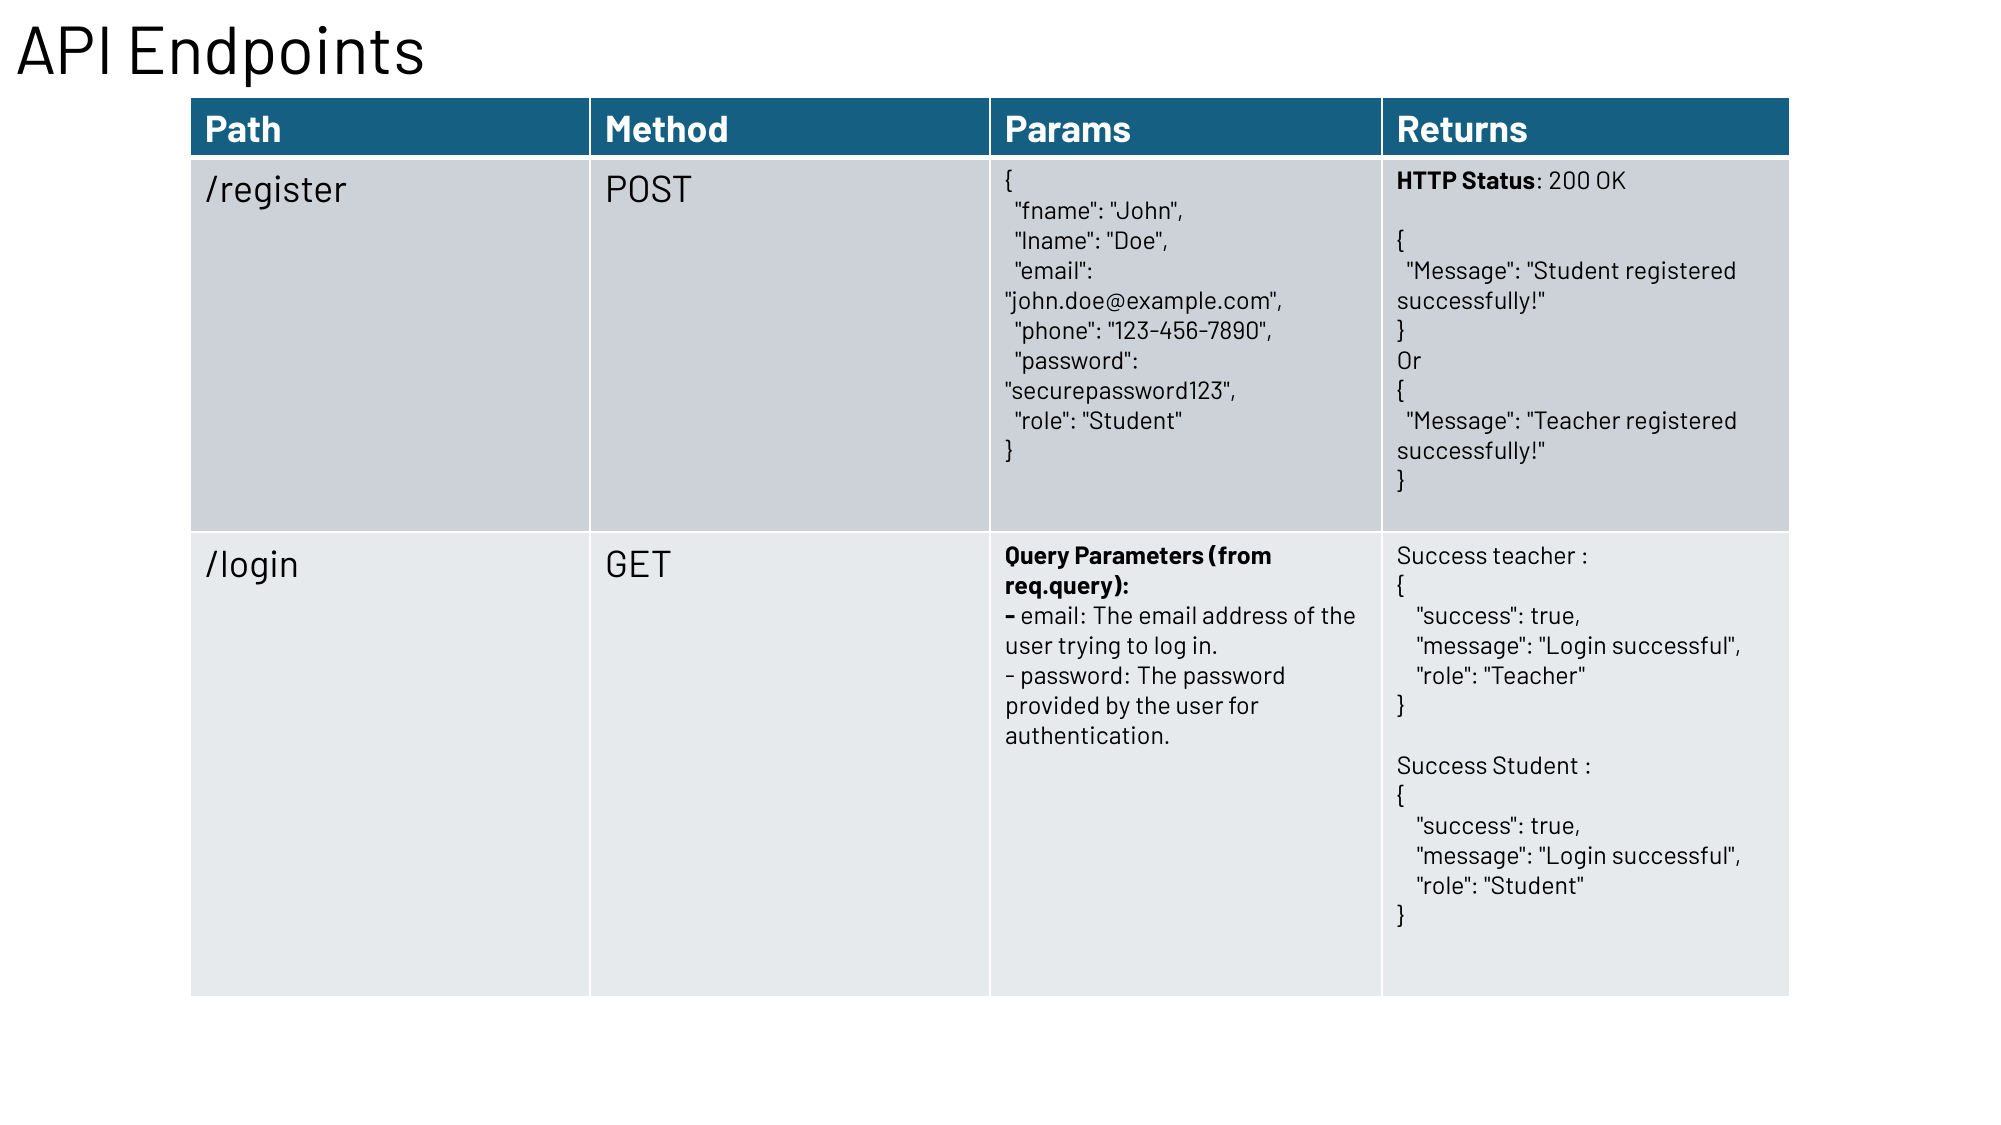

# API Endpoints
| Path | Method | Params | Returns |
| --- | --- | --- | --- |
| /register | POST | { "fname": "John", "lname": "Doe", "email": "john.doe@example.com", "phone": "123-456-7890", "password": "securepassword123", "role": "Student" } | HTTP Status: 200 OK { "Message": "Student registered successfully!" } Or { "Message": "Teacher registered successfully!" } |
| /login | GET | Query Parameters (from req.query): - email: The email address of the user trying to log in. - password: The password provided by the user for authentication. | Success teacher : { "success": true, "message": "Login successful", "role": "Teacher" } Success Student : { "success": true, "message": "Login successful", "role": "Student" } |